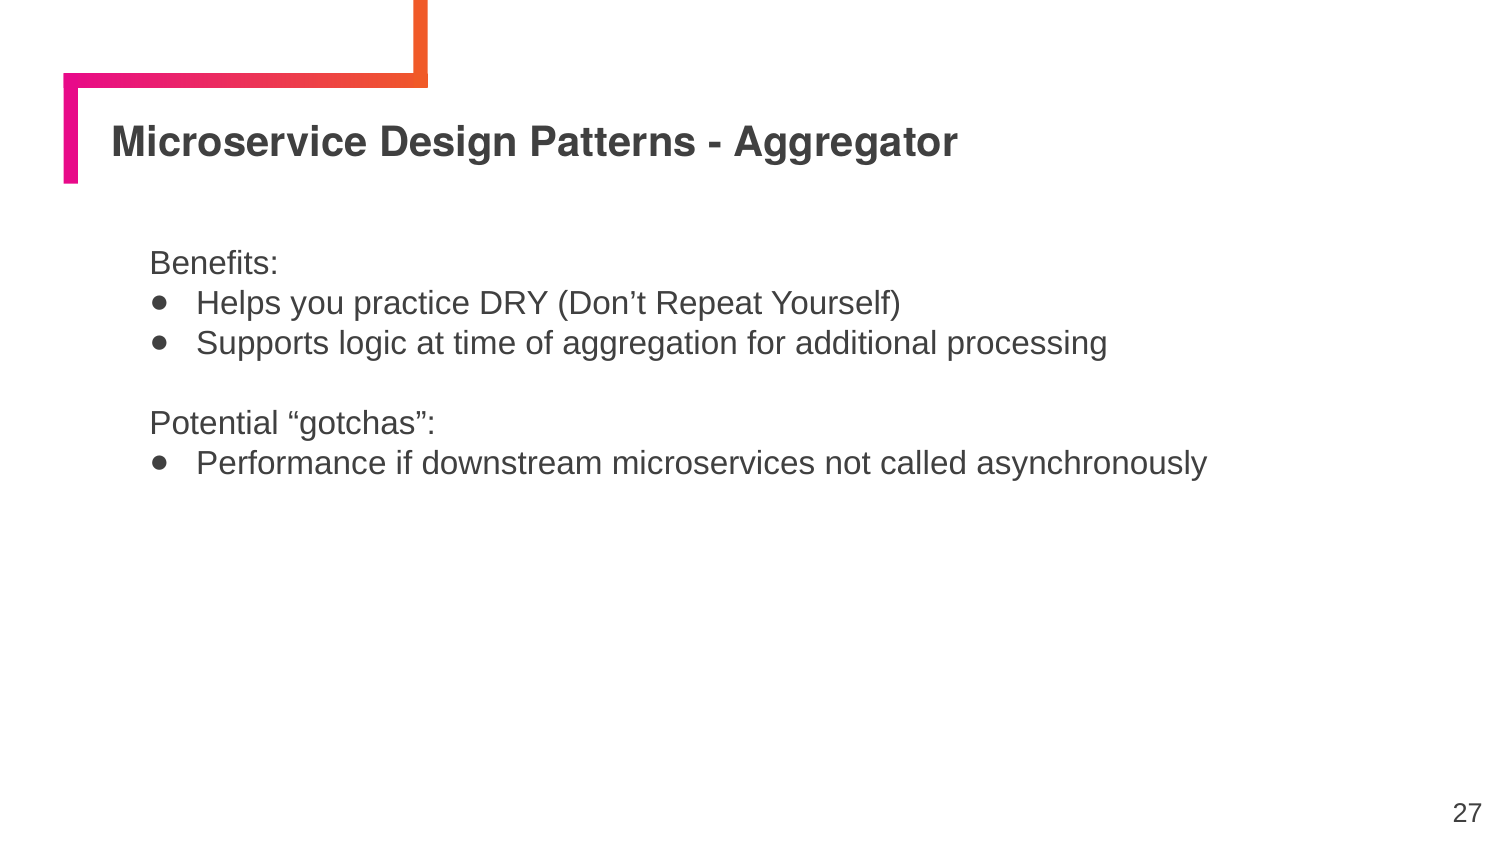

# Microservice Design Patterns - Aggregator
Benefits:
Helps you practice DRY (Don’t Repeat Yourself)
Supports logic at time of aggregation for additional processing

Potential “gotchas”:
Performance if downstream microservices not called asynchronously

27